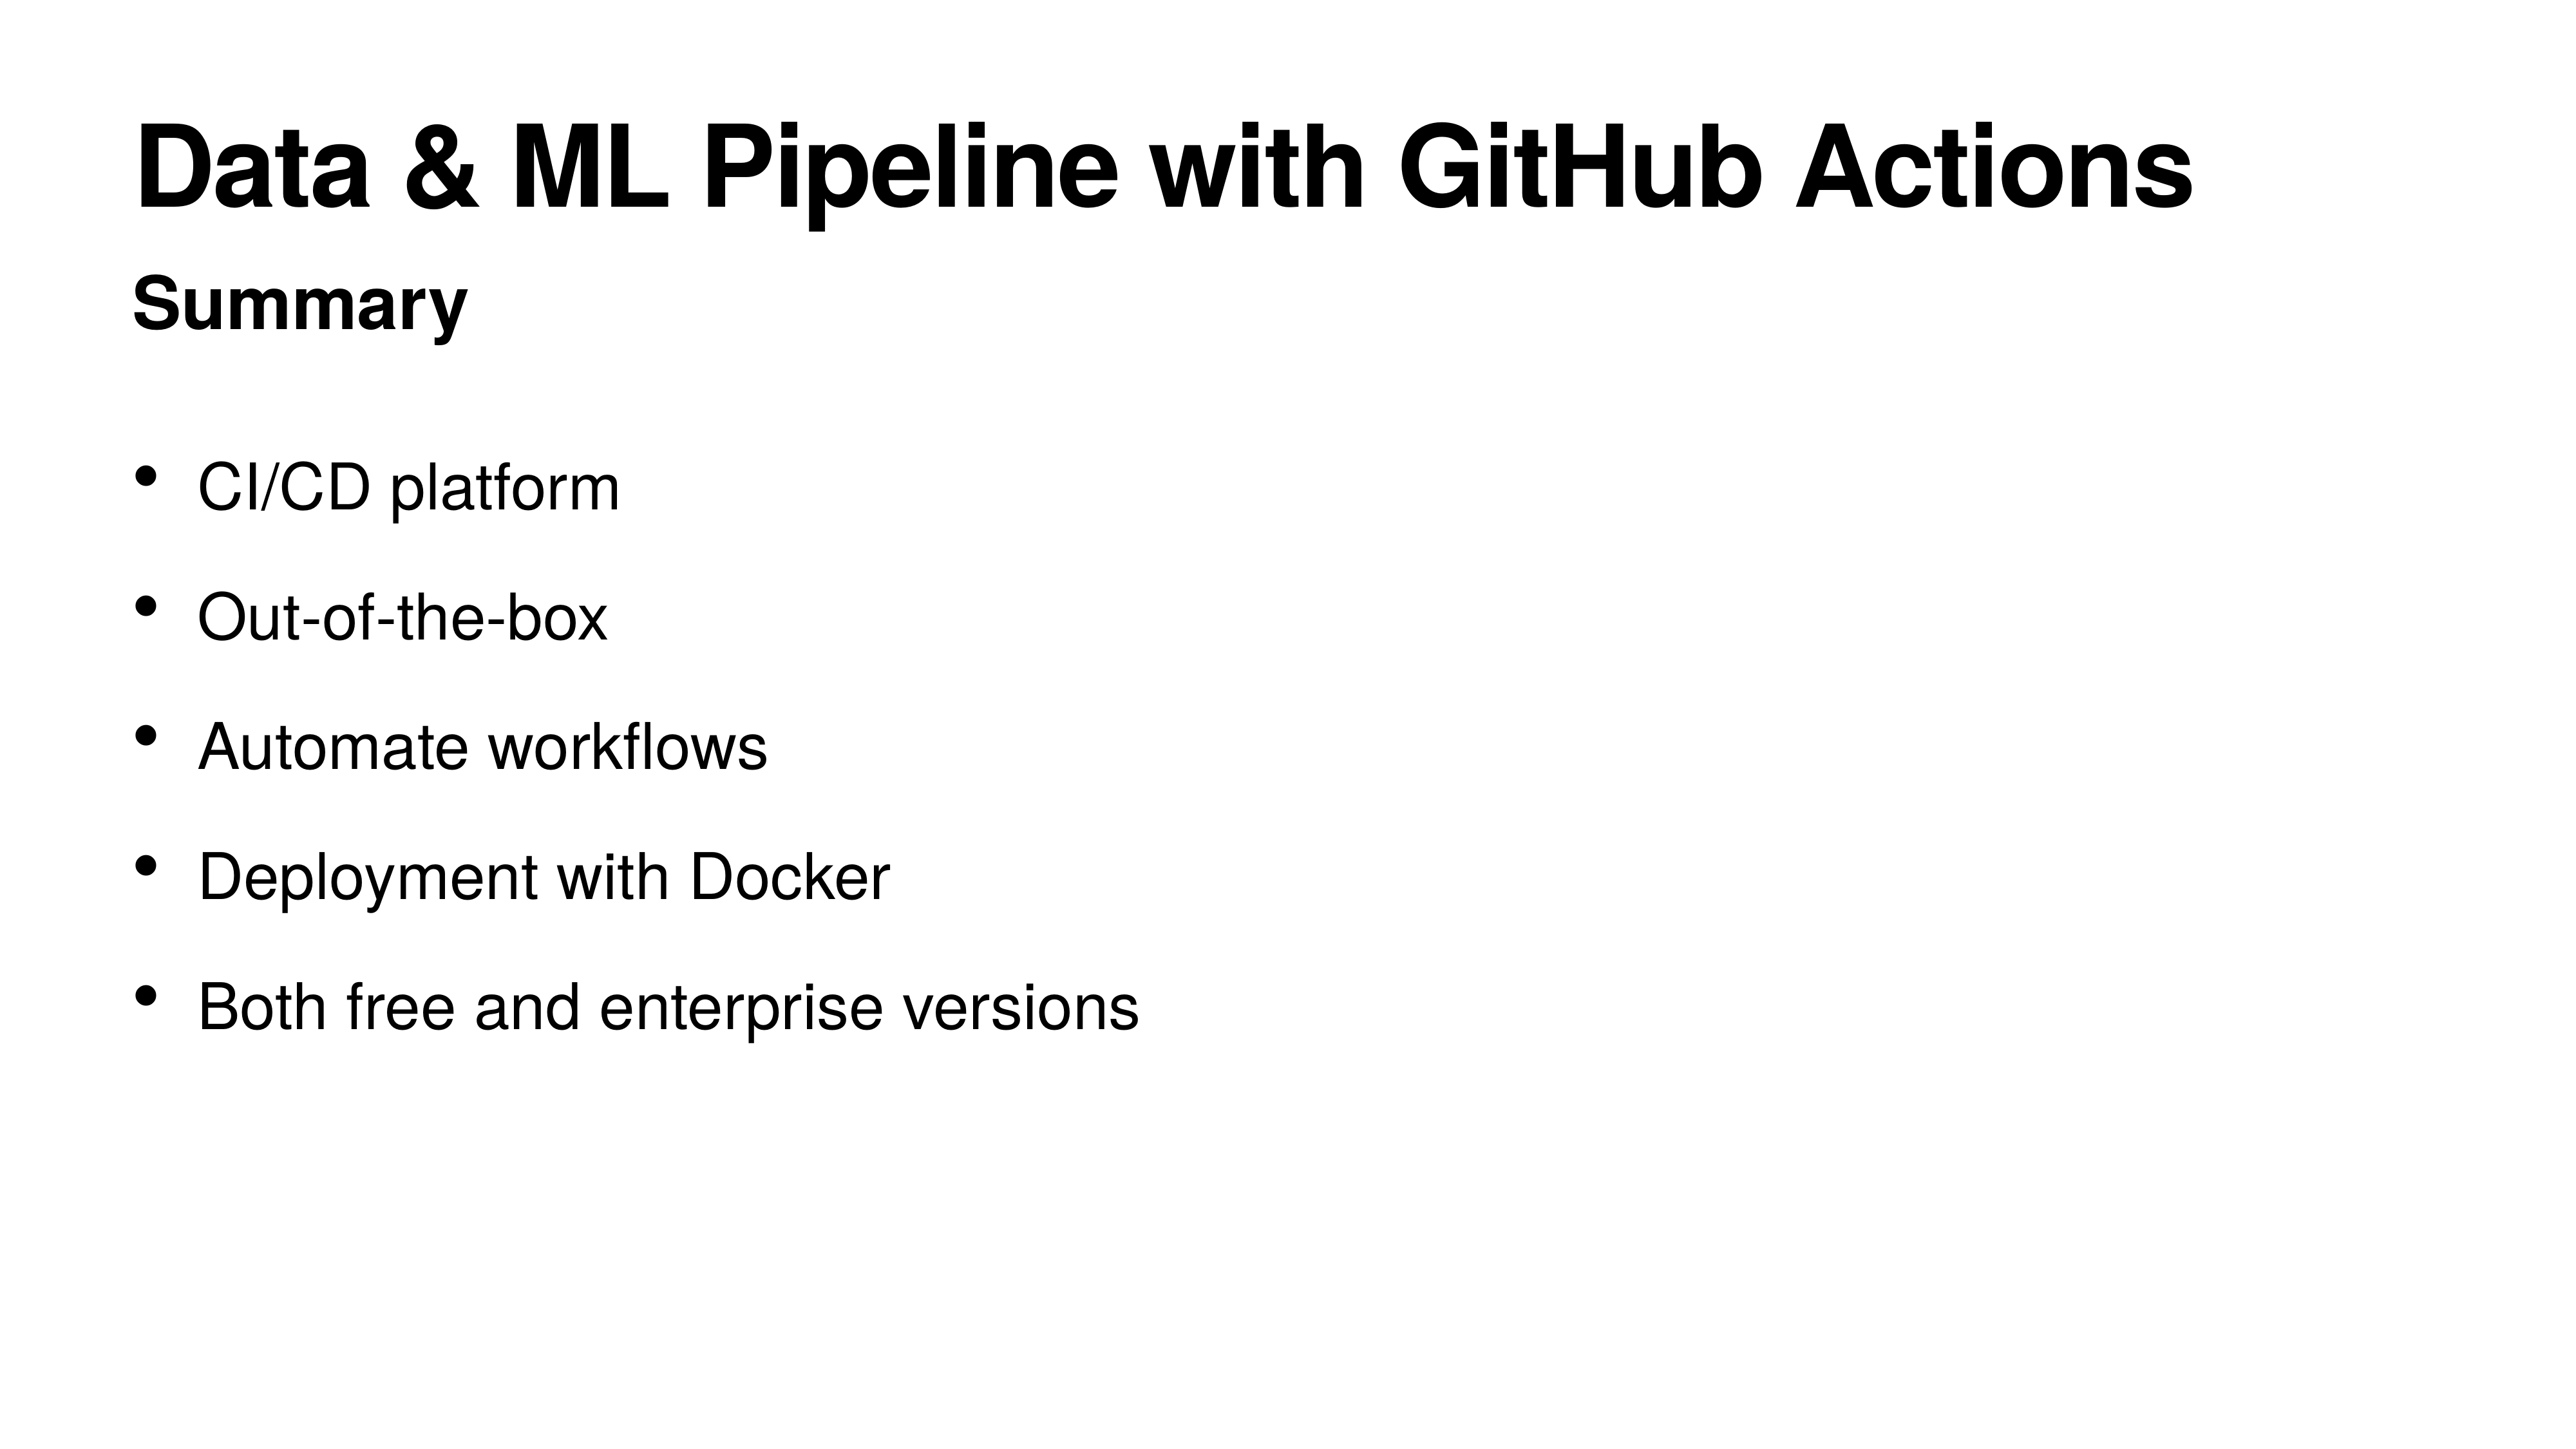

# Data & ML Pipeline with GitHub Actions
Summary
CI/CD platform
Out-of-the-box
Automate workflows
Deployment with Docker
Both free and enterprise versions